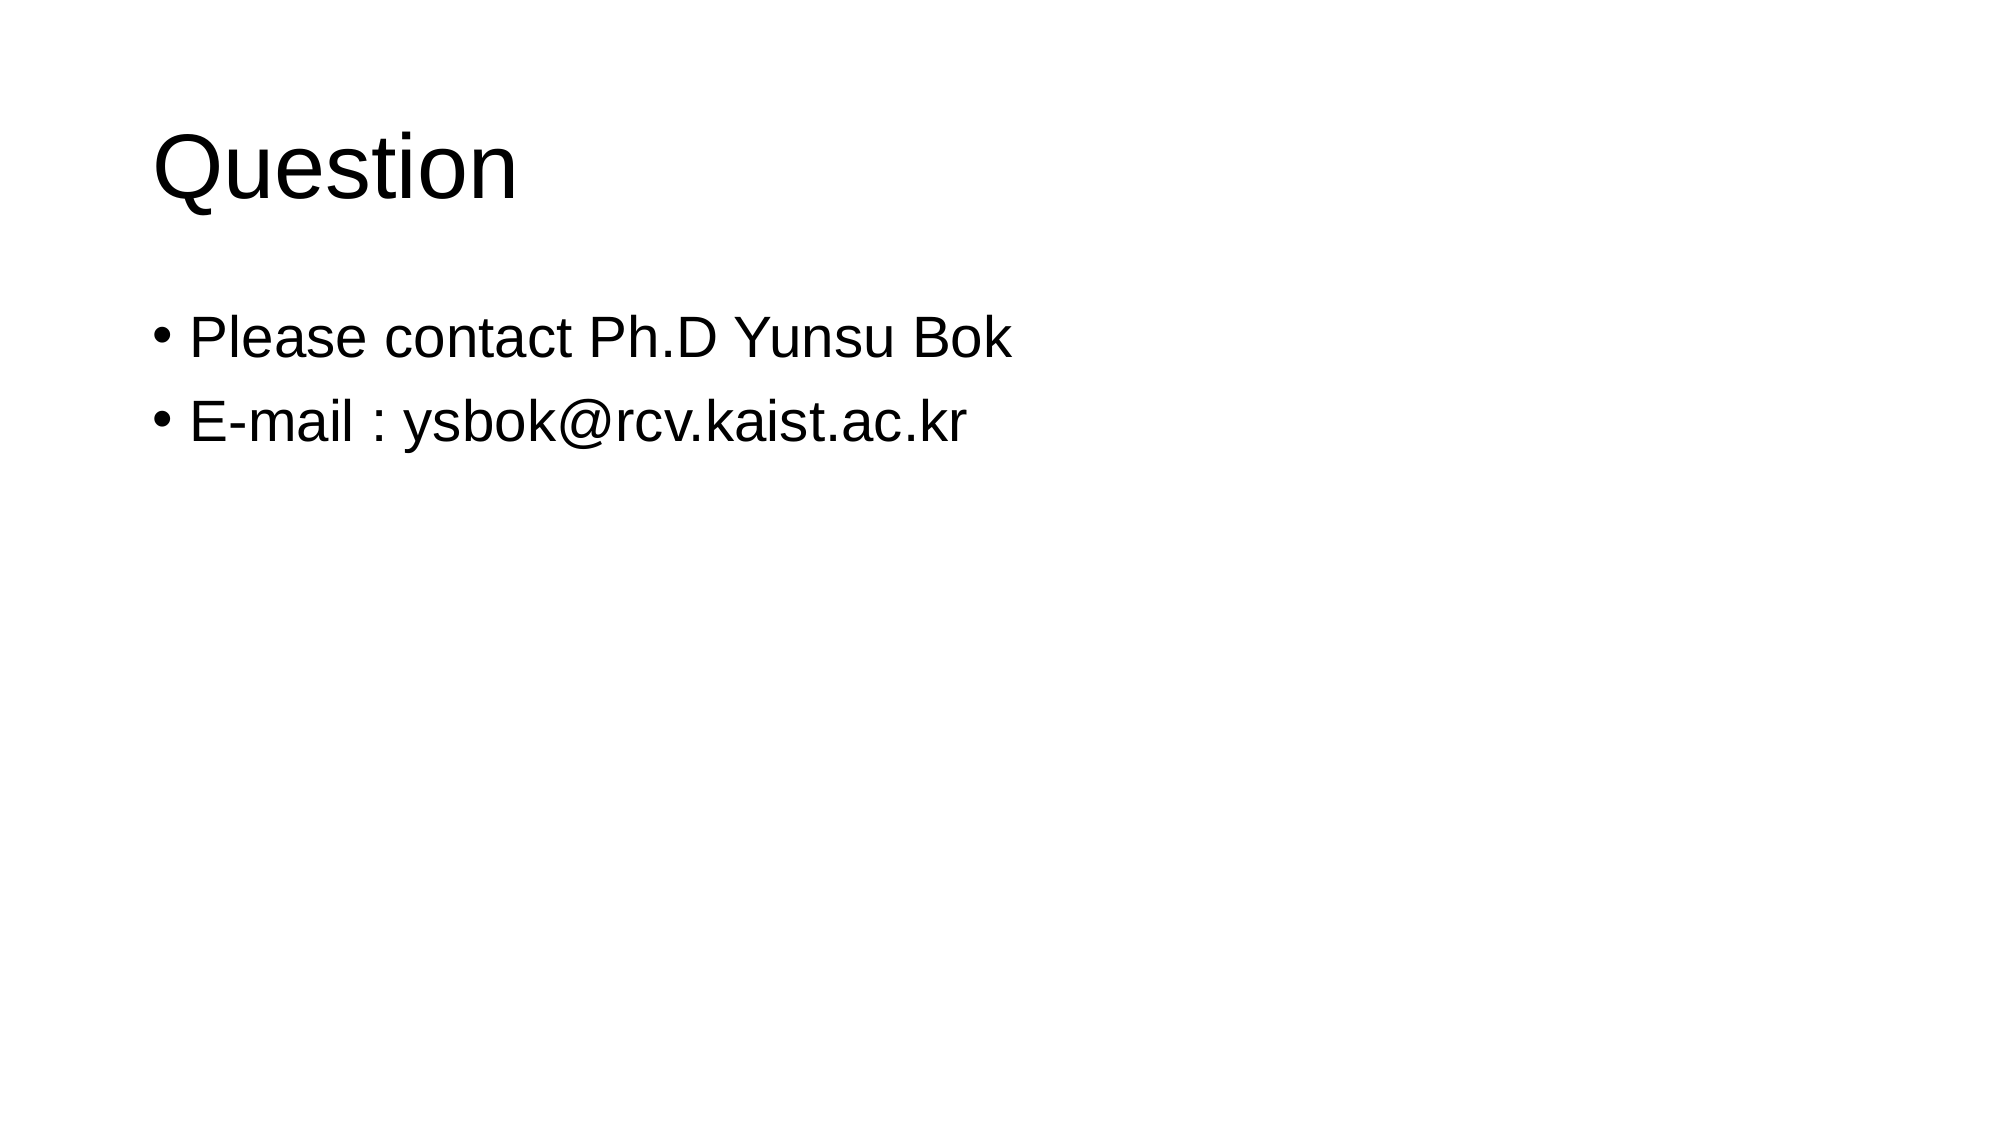

# Question
Please contact Ph.D Yunsu Bok
E-mail : ysbok@rcv.kaist.ac.kr